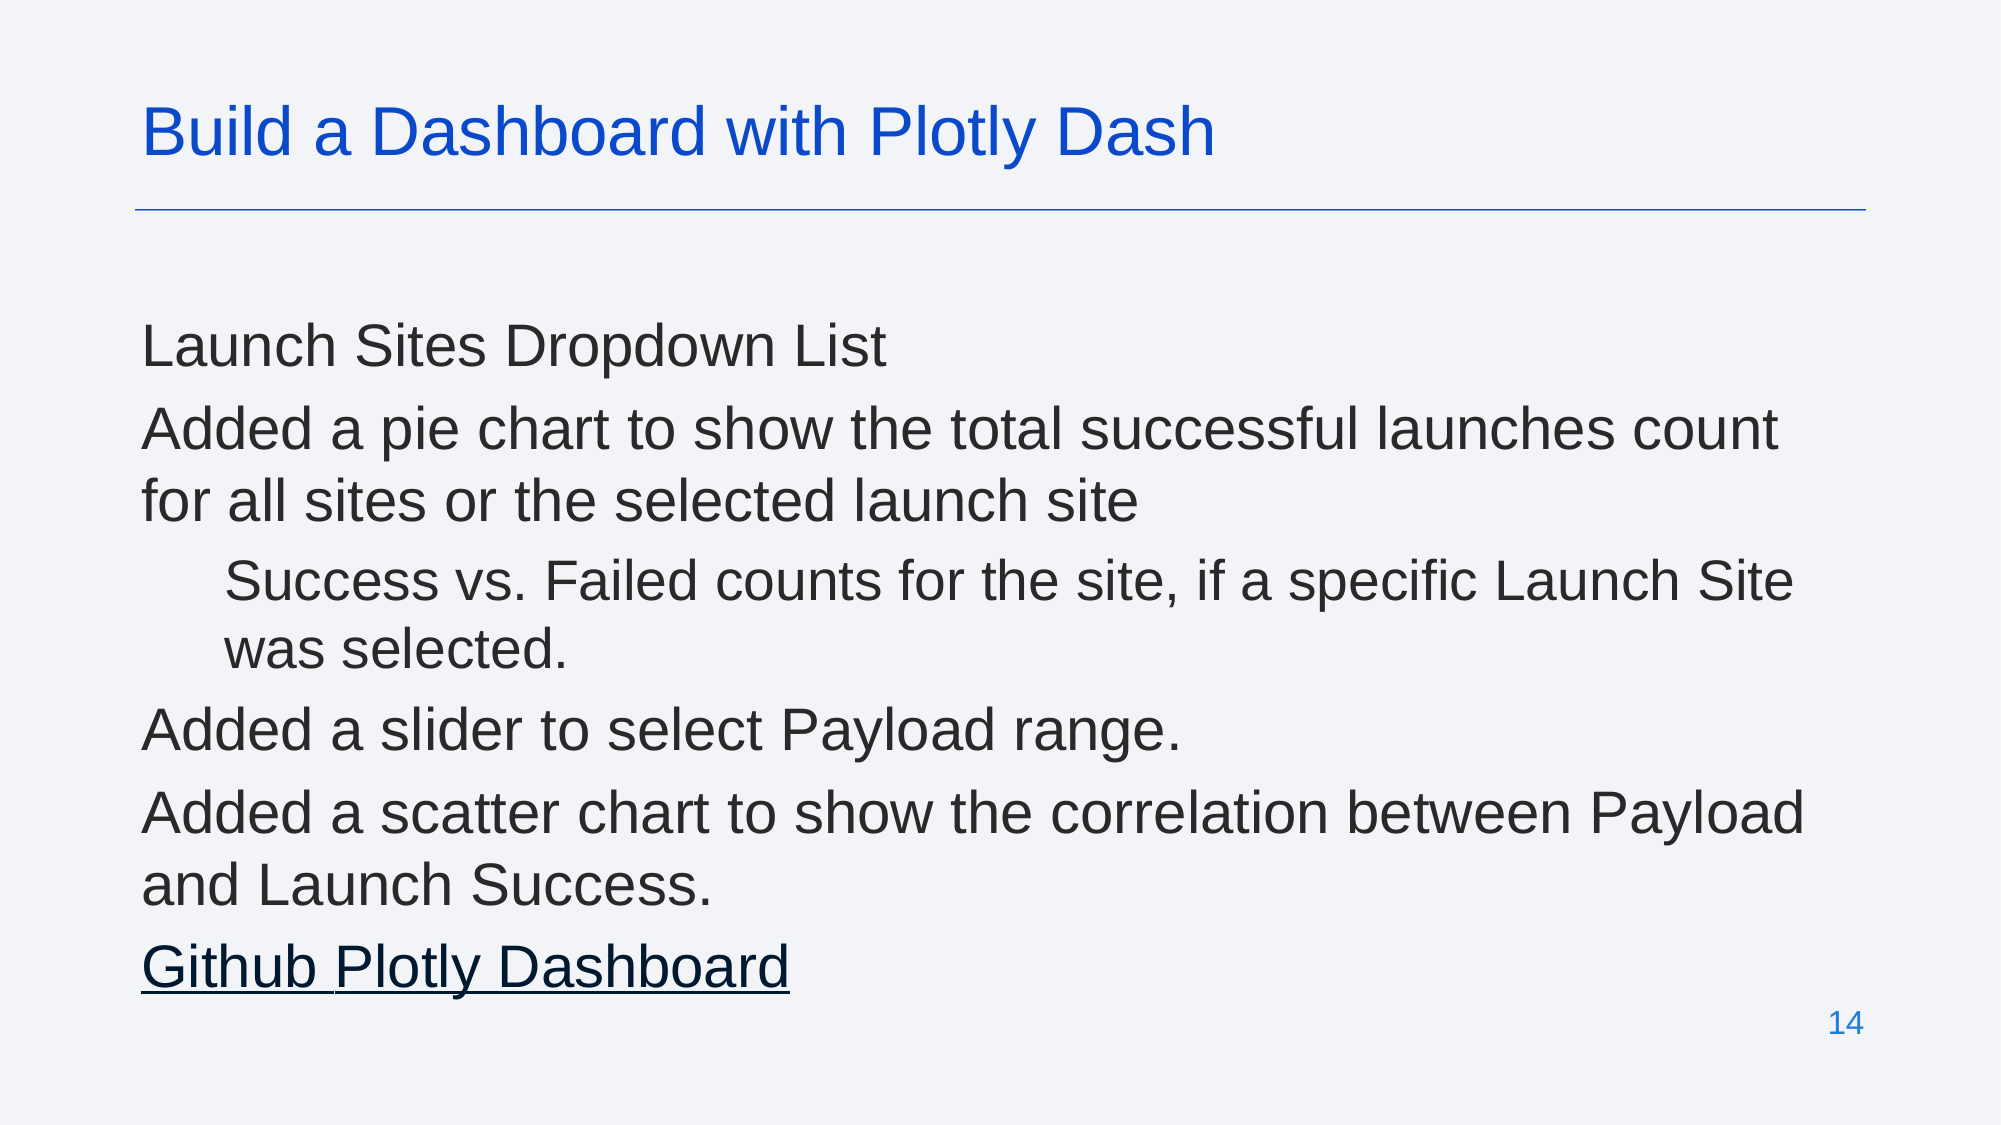

Build a Dashboard with Plotly Dash
Launch Sites Dropdown List
Added a pie chart to show the total successful launches count for all sites or the selected launch site
Success vs. Failed counts for the site, if a specific Launch Site was selected.
Added a slider to select Payload range.
Added a scatter chart to show the correlation between Payload and Launch Success.
Github Plotly Dashboard

14